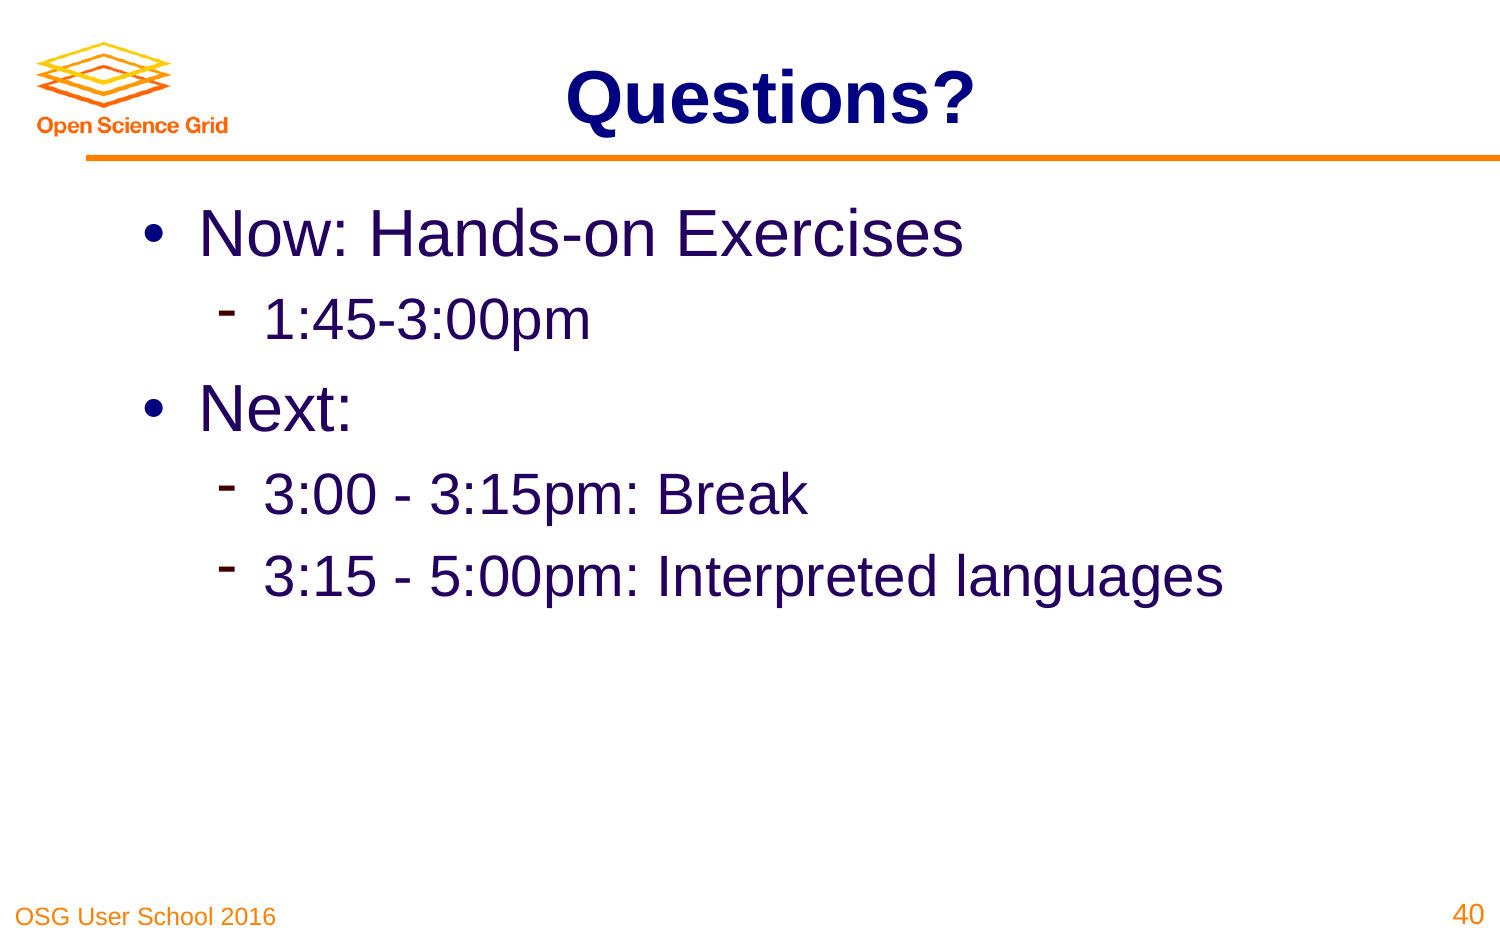

# Questions?
Now: Hands-on Exercises
1:45-3:00pm
Next:
3:00 - 3:15pm: Break
3:15 - 5:00pm: Interpreted languages
40